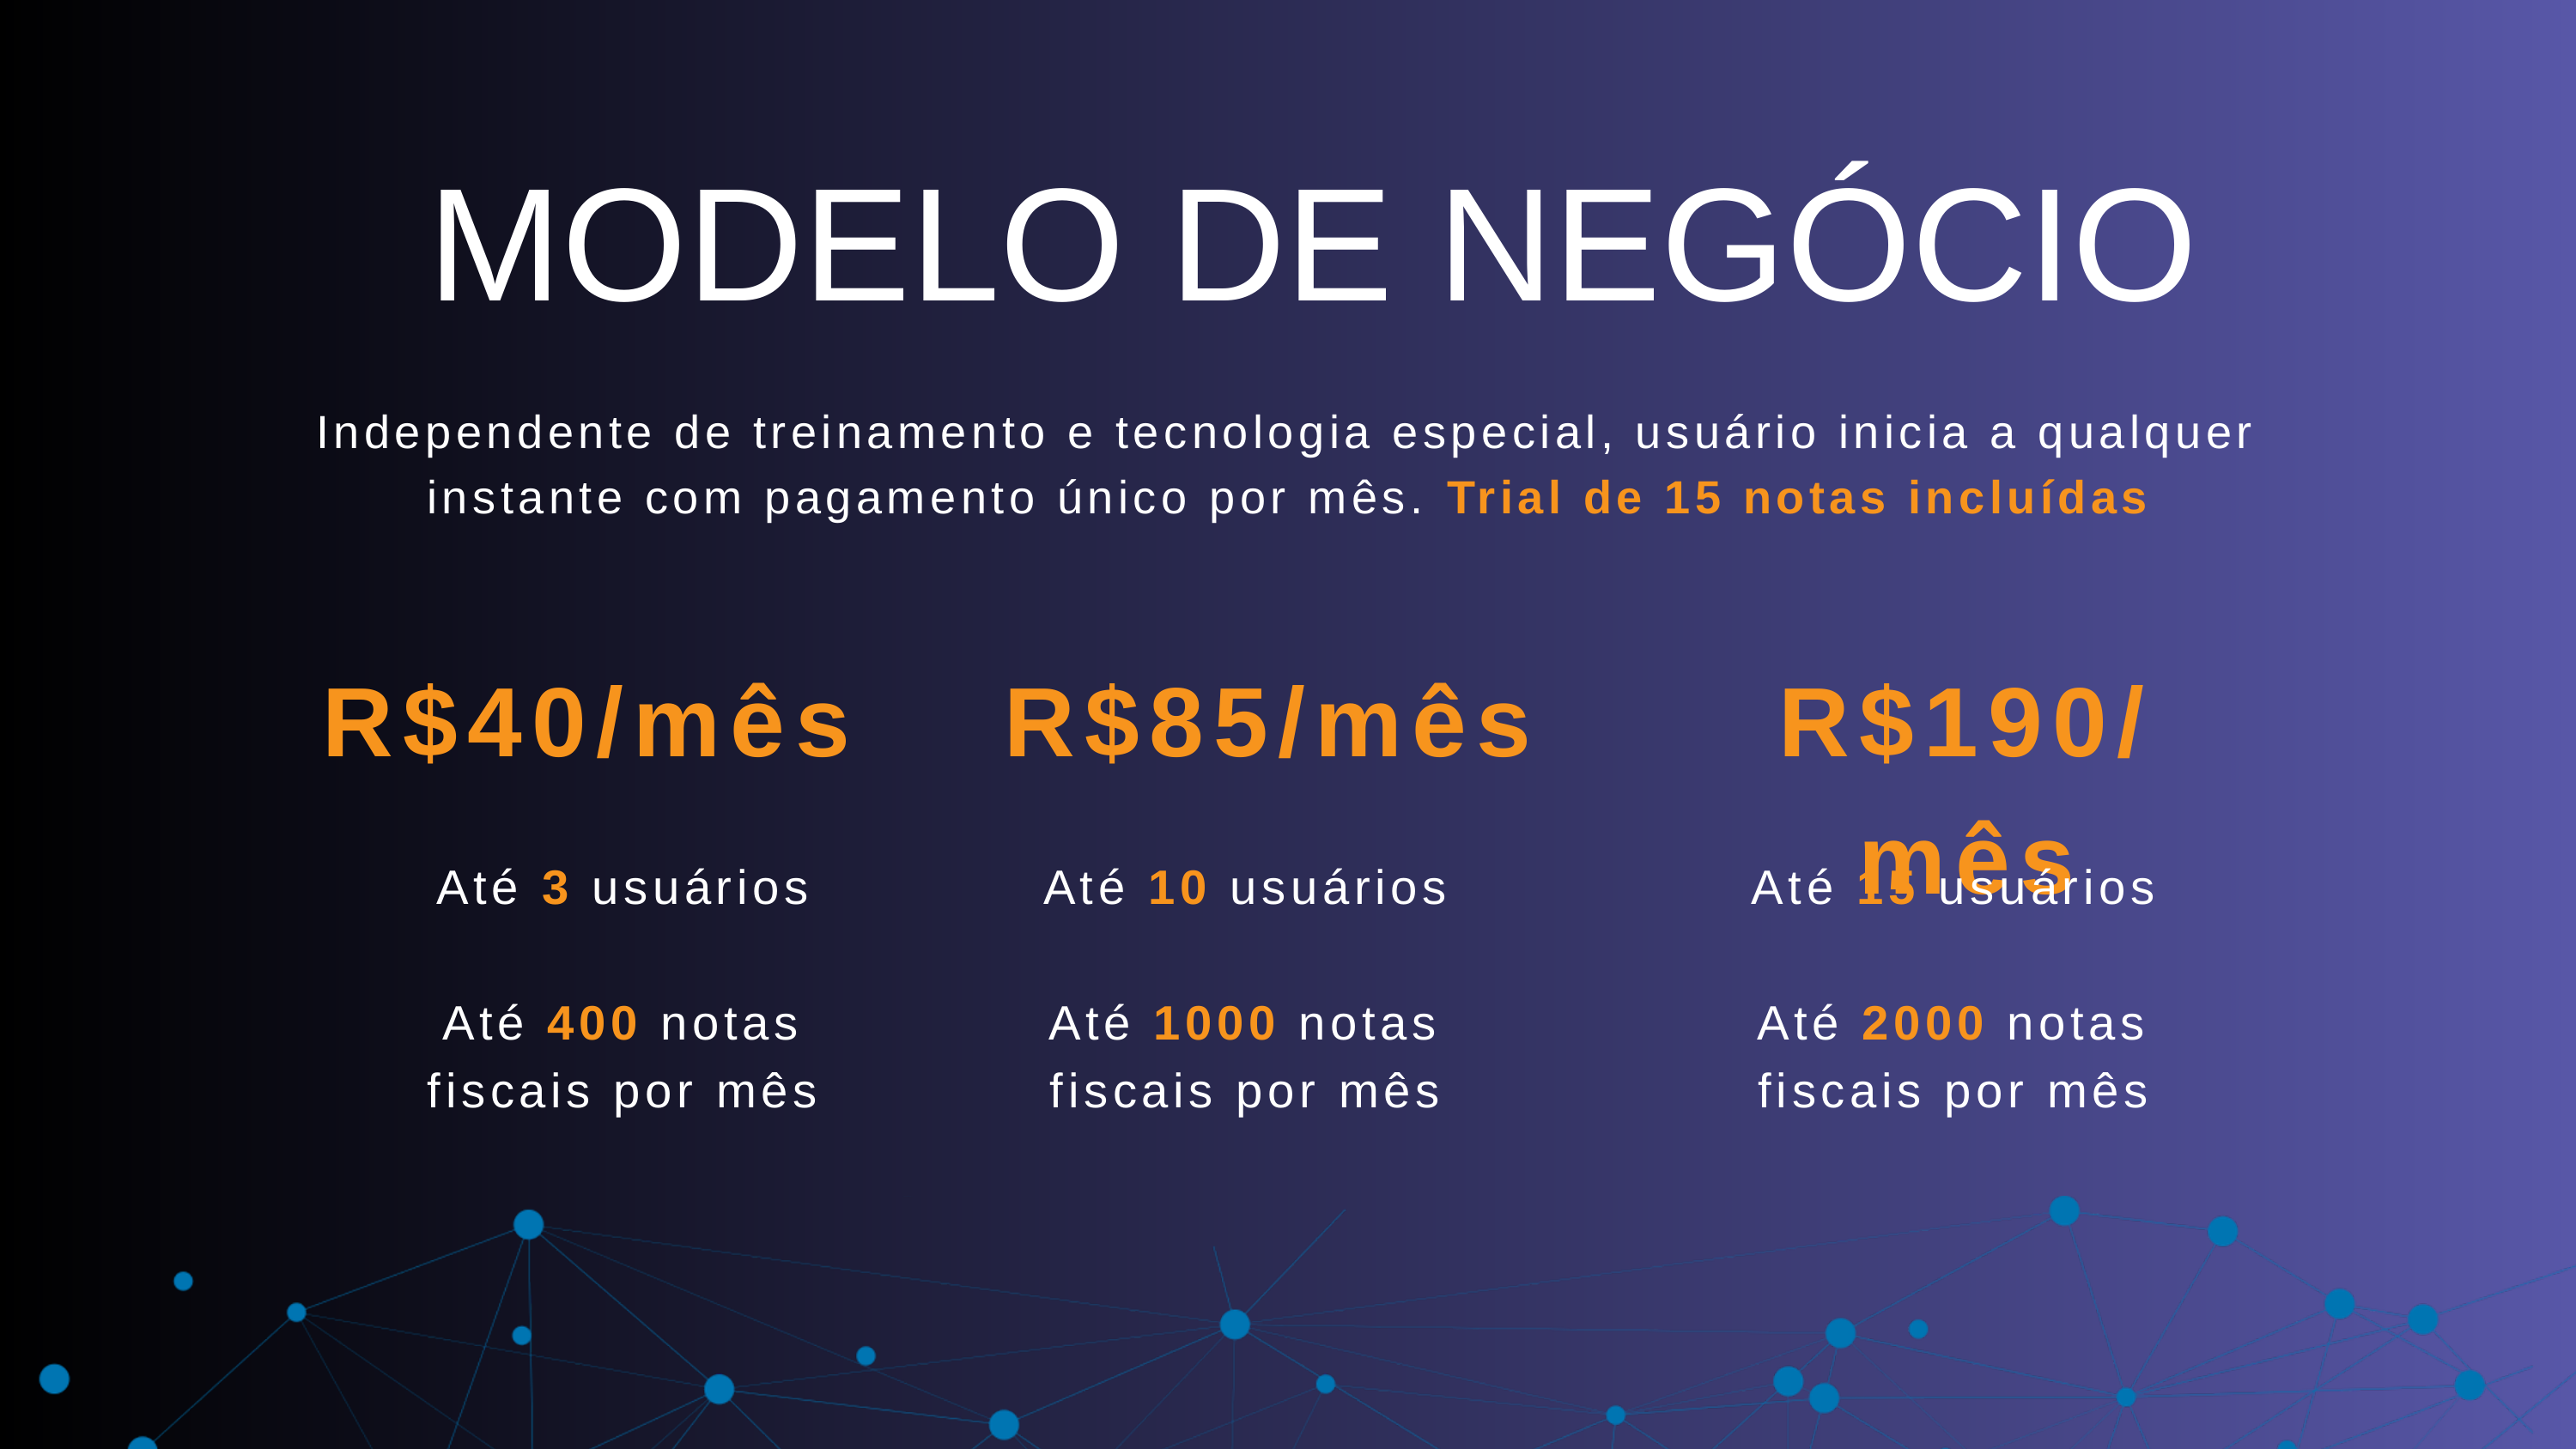

MODELO DE NEGÓCIO
Independente de treinamento e tecnologia especial, usuário inicia a qualquer instante com pagamento único por mês. Trial de 15 notas incluídas
R$40/mês
R$85/mês
R$190/mês
Até 3 usuários

Até 400 notas fiscais por mês
Até 10 usuários

Até 1000 notas fiscais por mês
Até 15 usuários

Até 2000 notas fiscais por mês